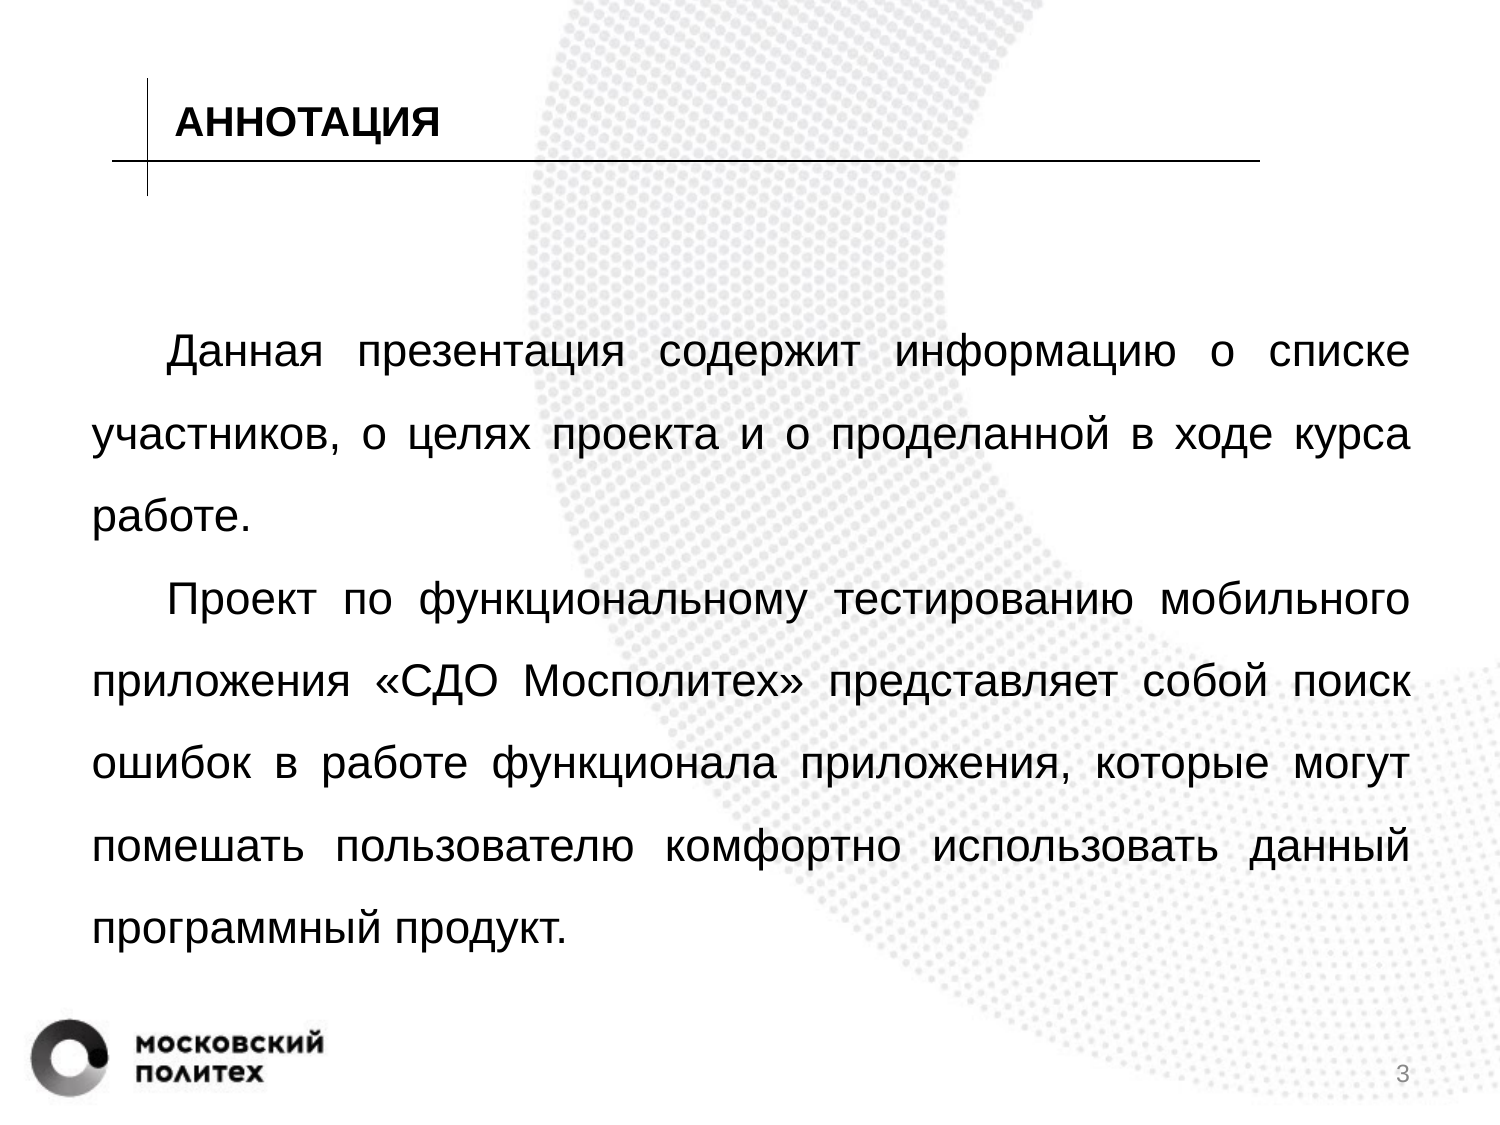

АННОТАЦИЯ
Данная презентация содержит информацию о списке участников, о целях проекта и о проделанной в ходе курса работе.
Проект по функциональному тестированию мобильного приложения «СДО Мосполитех» представляет собой поиск ошибок в работе функционала приложения, которые могут помешать пользователю комфортно использовать данный программный продукт.

3